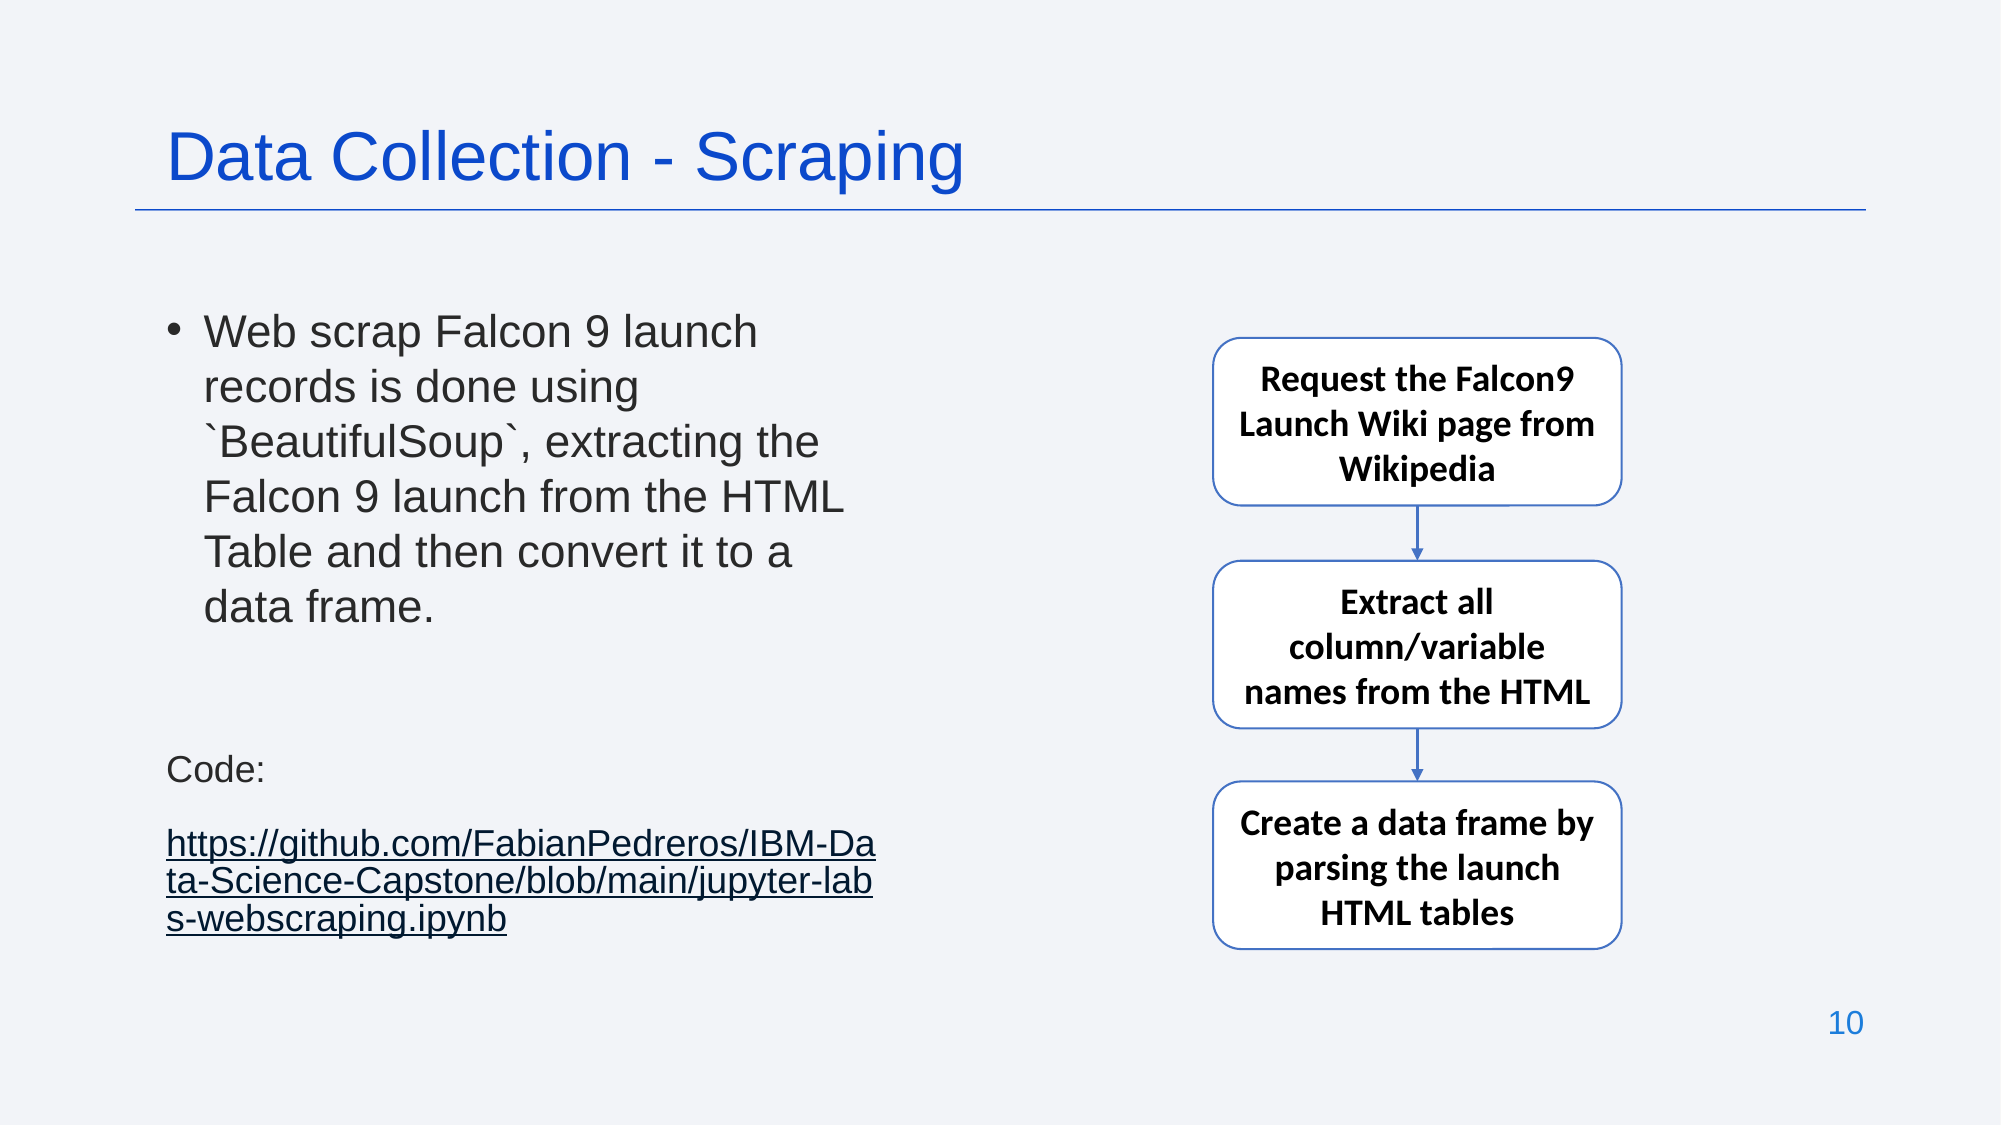

Data Collection - Scraping
Web scrap Falcon 9 launch records is done using `BeautifulSoup`, extracting the Falcon 9 launch from the HTML Table and then convert it to a data frame.

Code:
https://github.com/FabianPedreros/IBM-Data-Science-Capstone/blob/main/jupyter-labs-webscraping.ipynb
Request the Falcon9 Launch Wiki page from Wikipedia
Extract all column/variable names from the HTML
Create a data frame by parsing the launch HTML tables
10